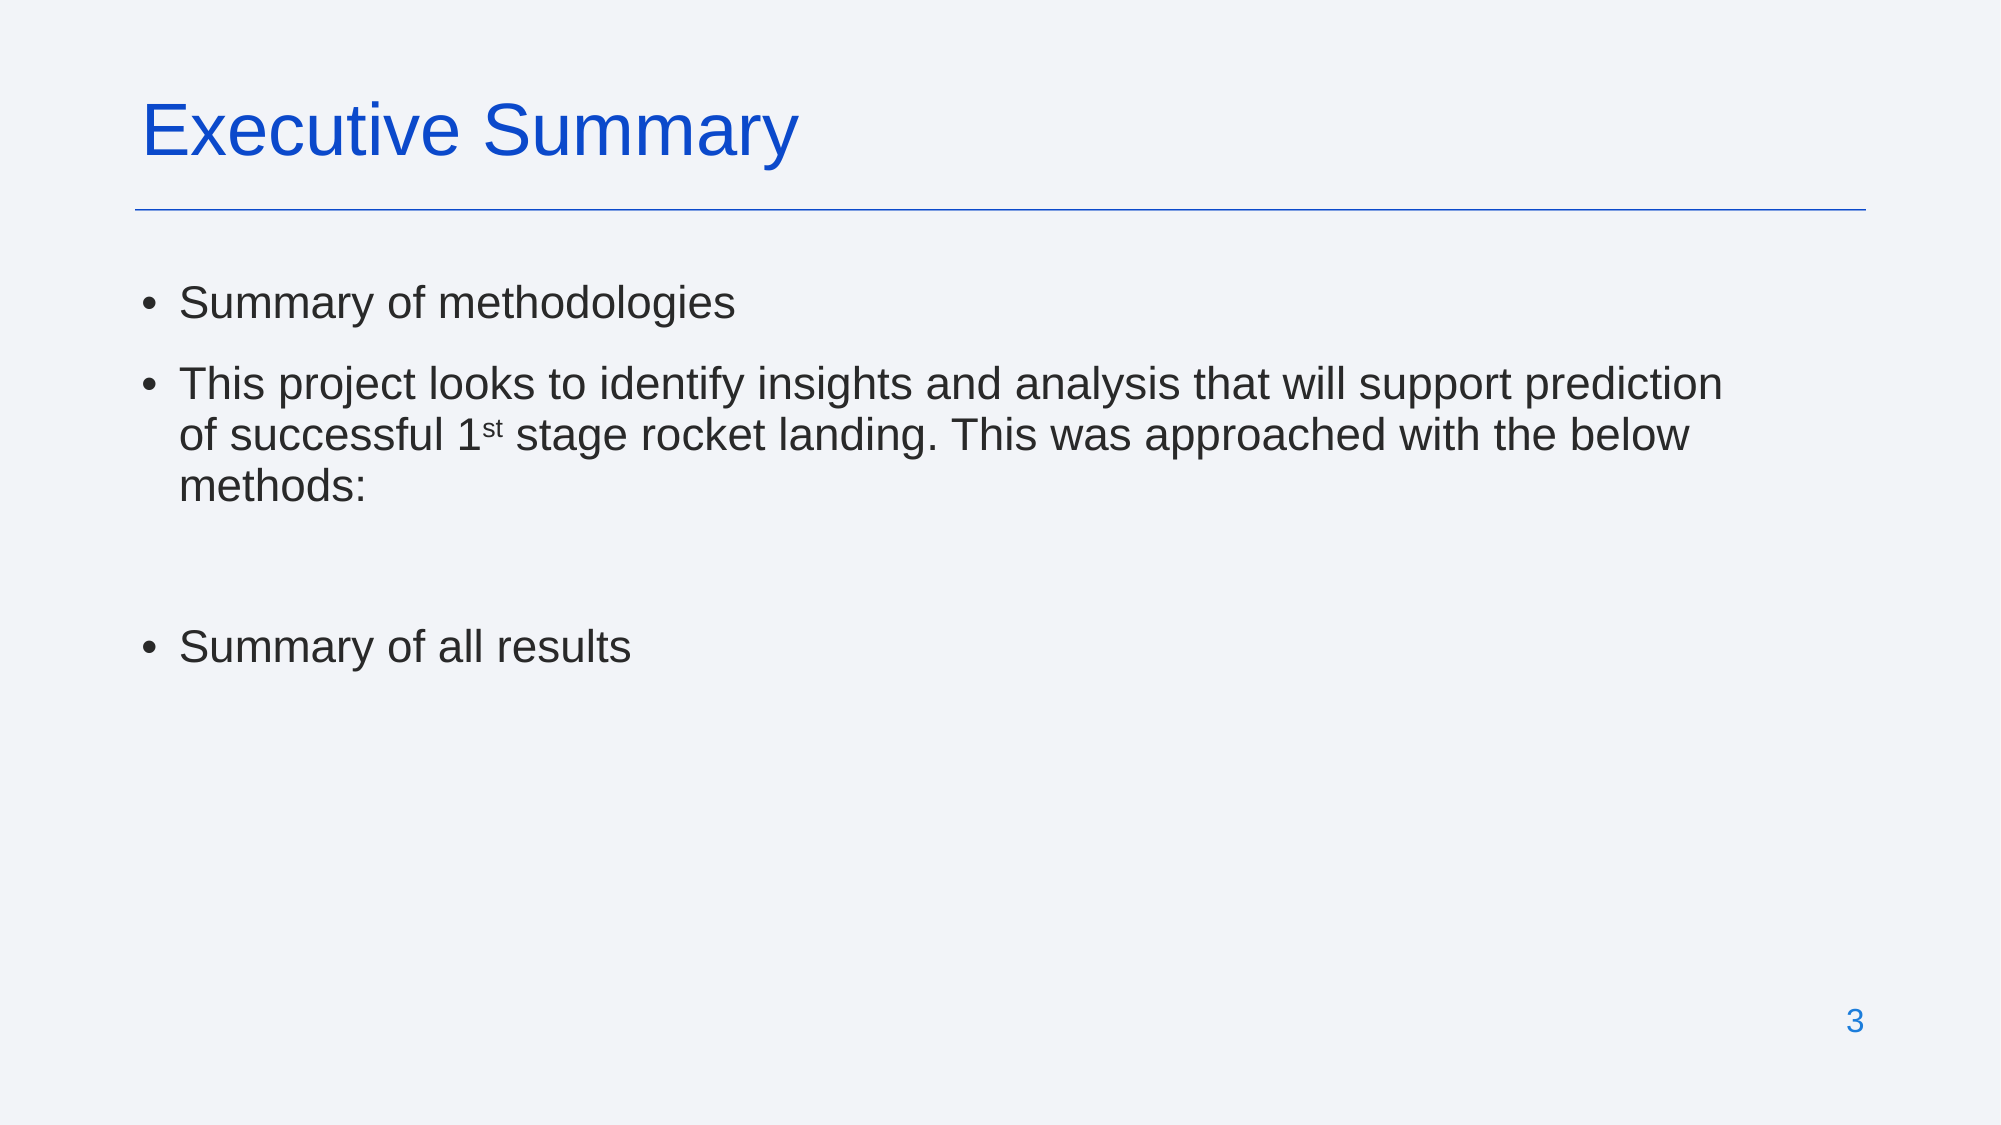

Executive Summary
Summary of methodologies
This project looks to identify insights and analysis that will support prediction of successful 1st stage rocket landing. This was approached with the below methods:

Summary of all results
3